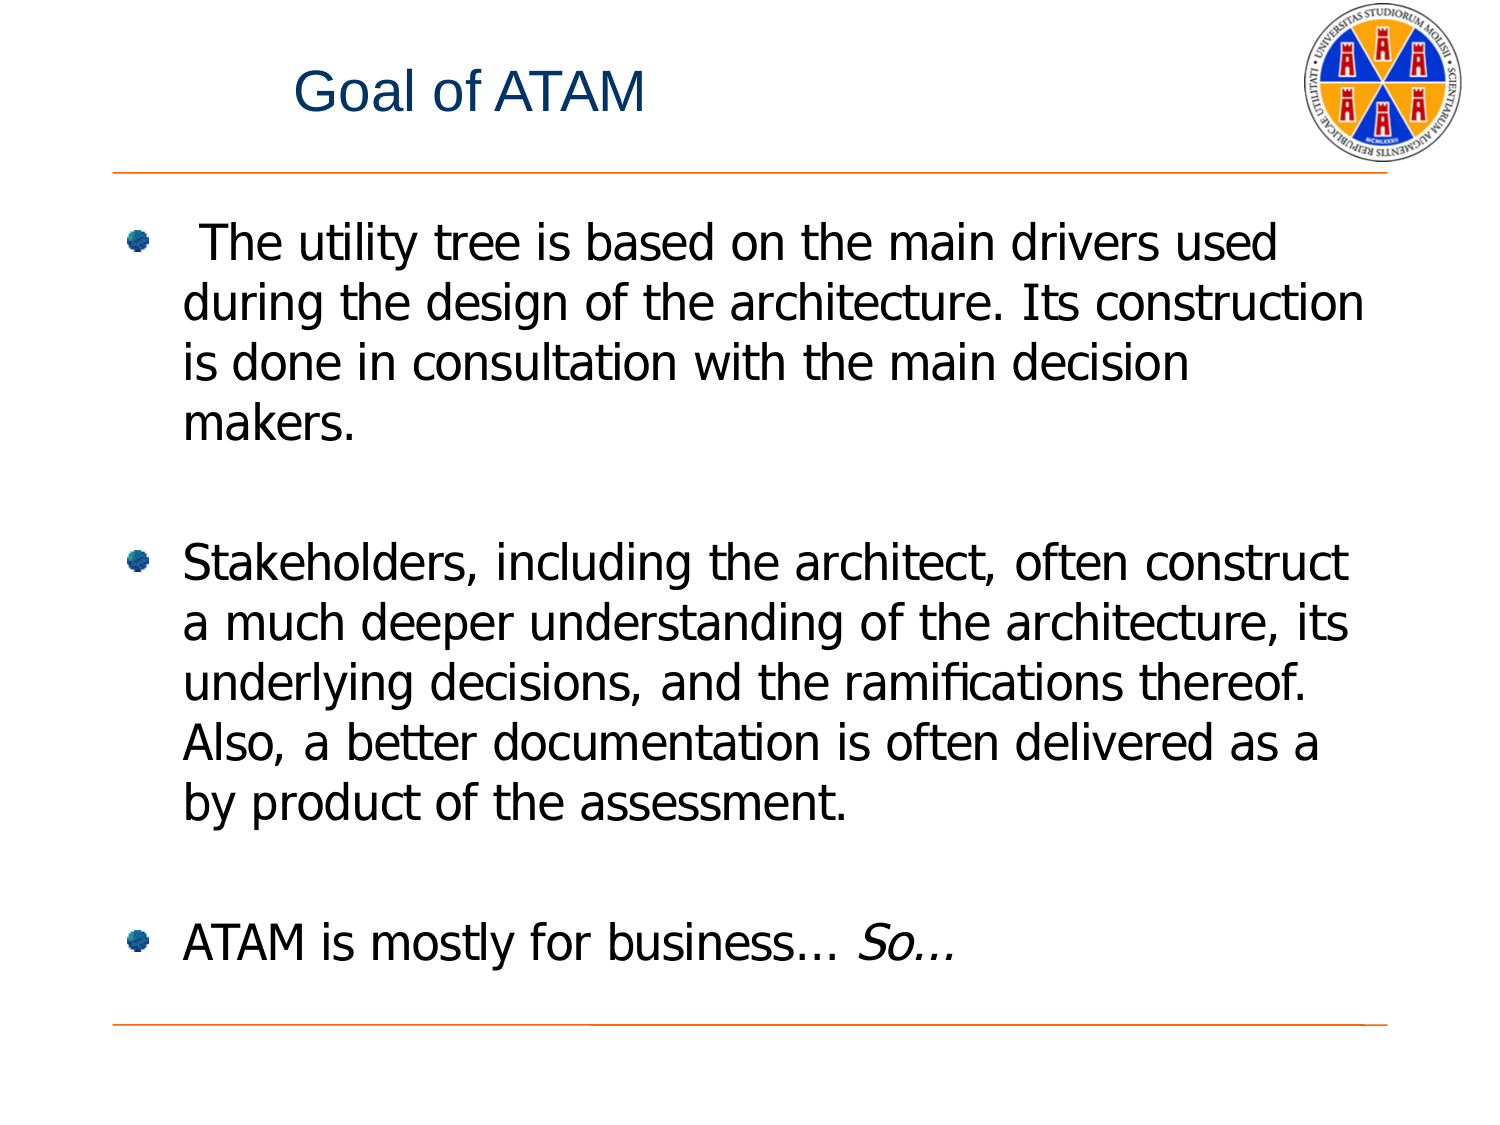

# Goal of ATAM
 The utility tree is based on the main drivers used during the design of the architecture. Its construction is done in consultation with the main decision makers.

Stakeholders, including the architect, often construct a much deeper understanding of the architecture, its underlying decisions, and the ramifications thereof. Also, a better documentation is often delivered as a by product of the assessment.

ATAM is mostly for business... So...